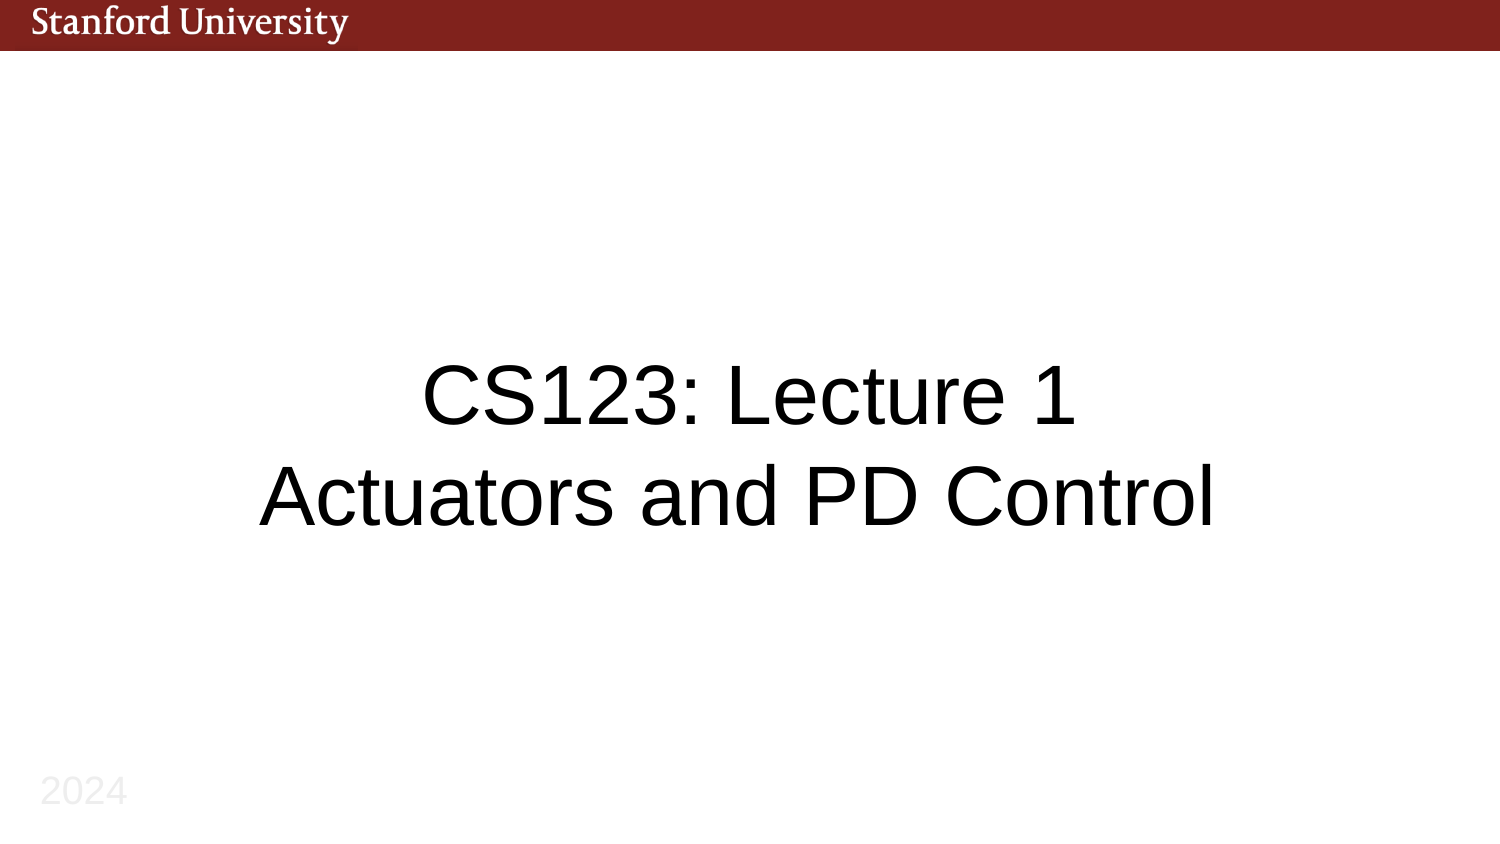

# CS123: Lecture 1 Actuators and PD Control
2024